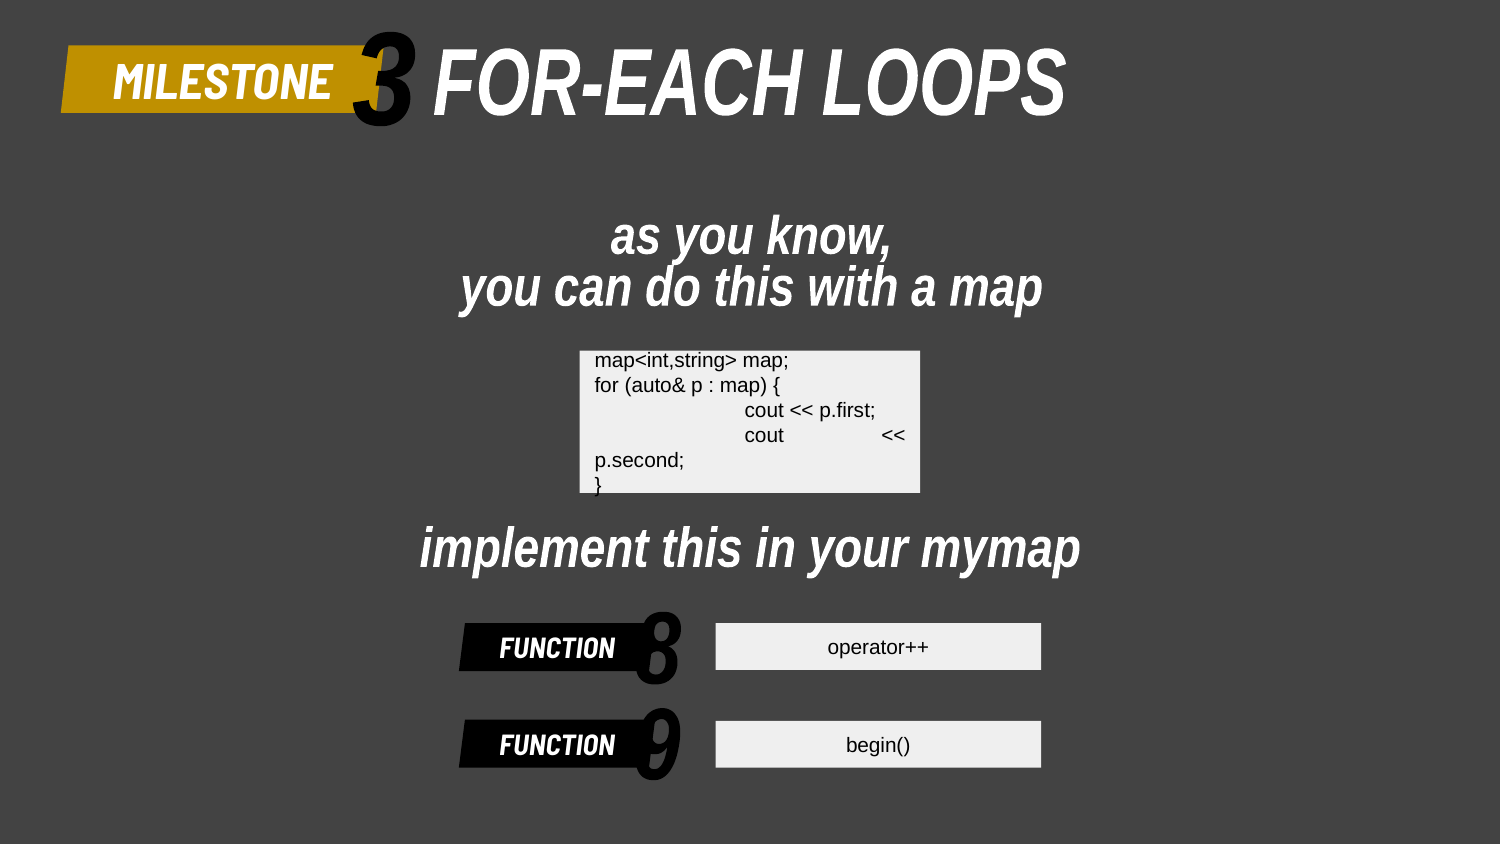

3
MILESTONE
FOR-EACH LOOPS
as you know,
you can do this with a map
map<int,string> map;
for (auto& p : map) {
	cout << p.first;
	cout << p.second;
}
implement this in your mymap
8
FUNCTION
operator++
9
FUNCTION
begin()